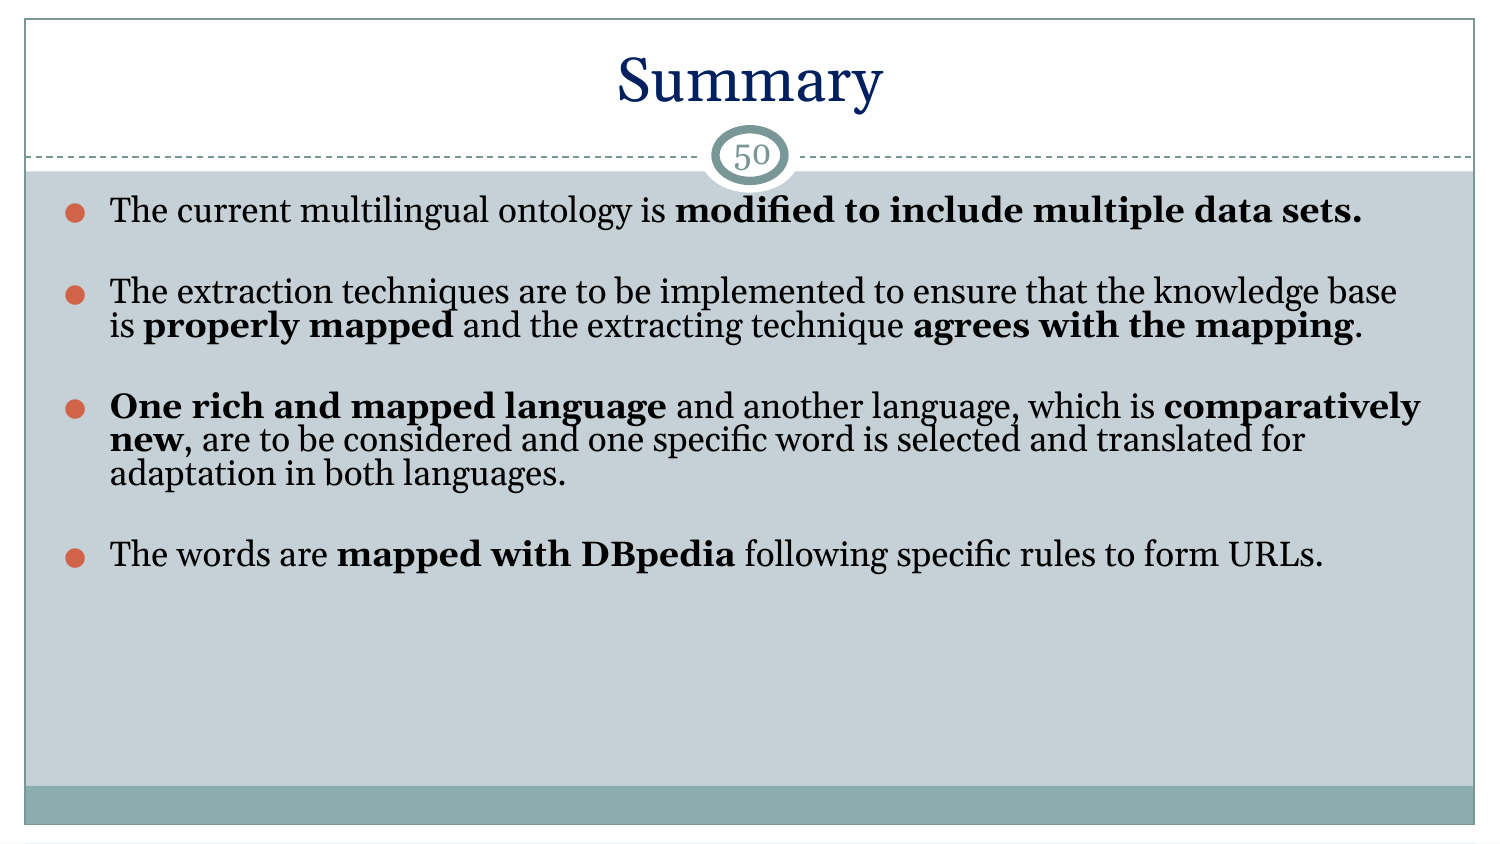

# Summary
50
The current multilingual ontology is modified to include multiple data sets.

The extraction techniques are to be implemented to ensure that the knowledge base is properly mapped and the extracting technique agrees with the mapping.

One rich and mapped language and another language, which is comparatively new, are to be considered and one specific word is selected and translated for adaptation in both languages.

The words are mapped with DBpedia following specific rules to form URLs.